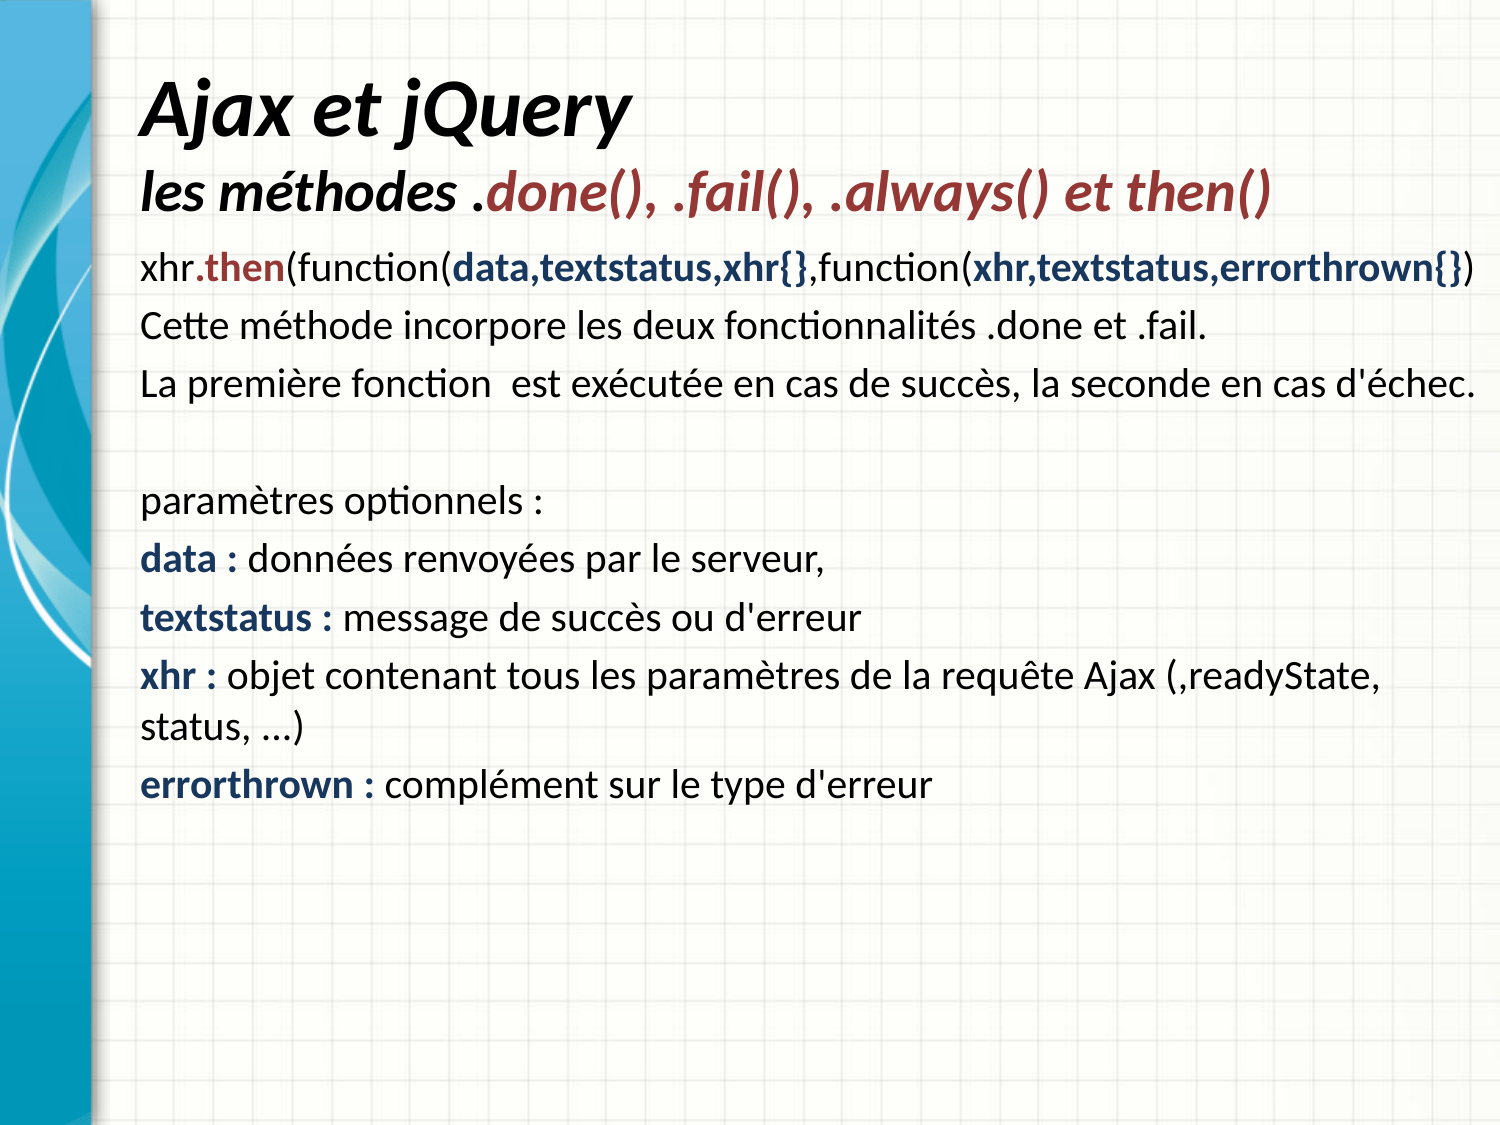

# Ajax et jQuery les méthodes .done(), .fail(), .always() et then()
xhr.then(function(data,textstatus,xhr{},function(xhr,textstatus,errorthrown{})
Cette méthode incorpore les deux fonctionnalités .done et .fail.
La première fonction  est exécutée en cas de succès, la seconde en cas d'échec.

paramètres optionnels :
data : données renvoyées par le serveur,
textstatus : message de succès ou d'erreur
xhr : objet contenant tous les paramètres de la requête Ajax (,readyState, status, ...)
errorthrown : complément sur le type d'erreur